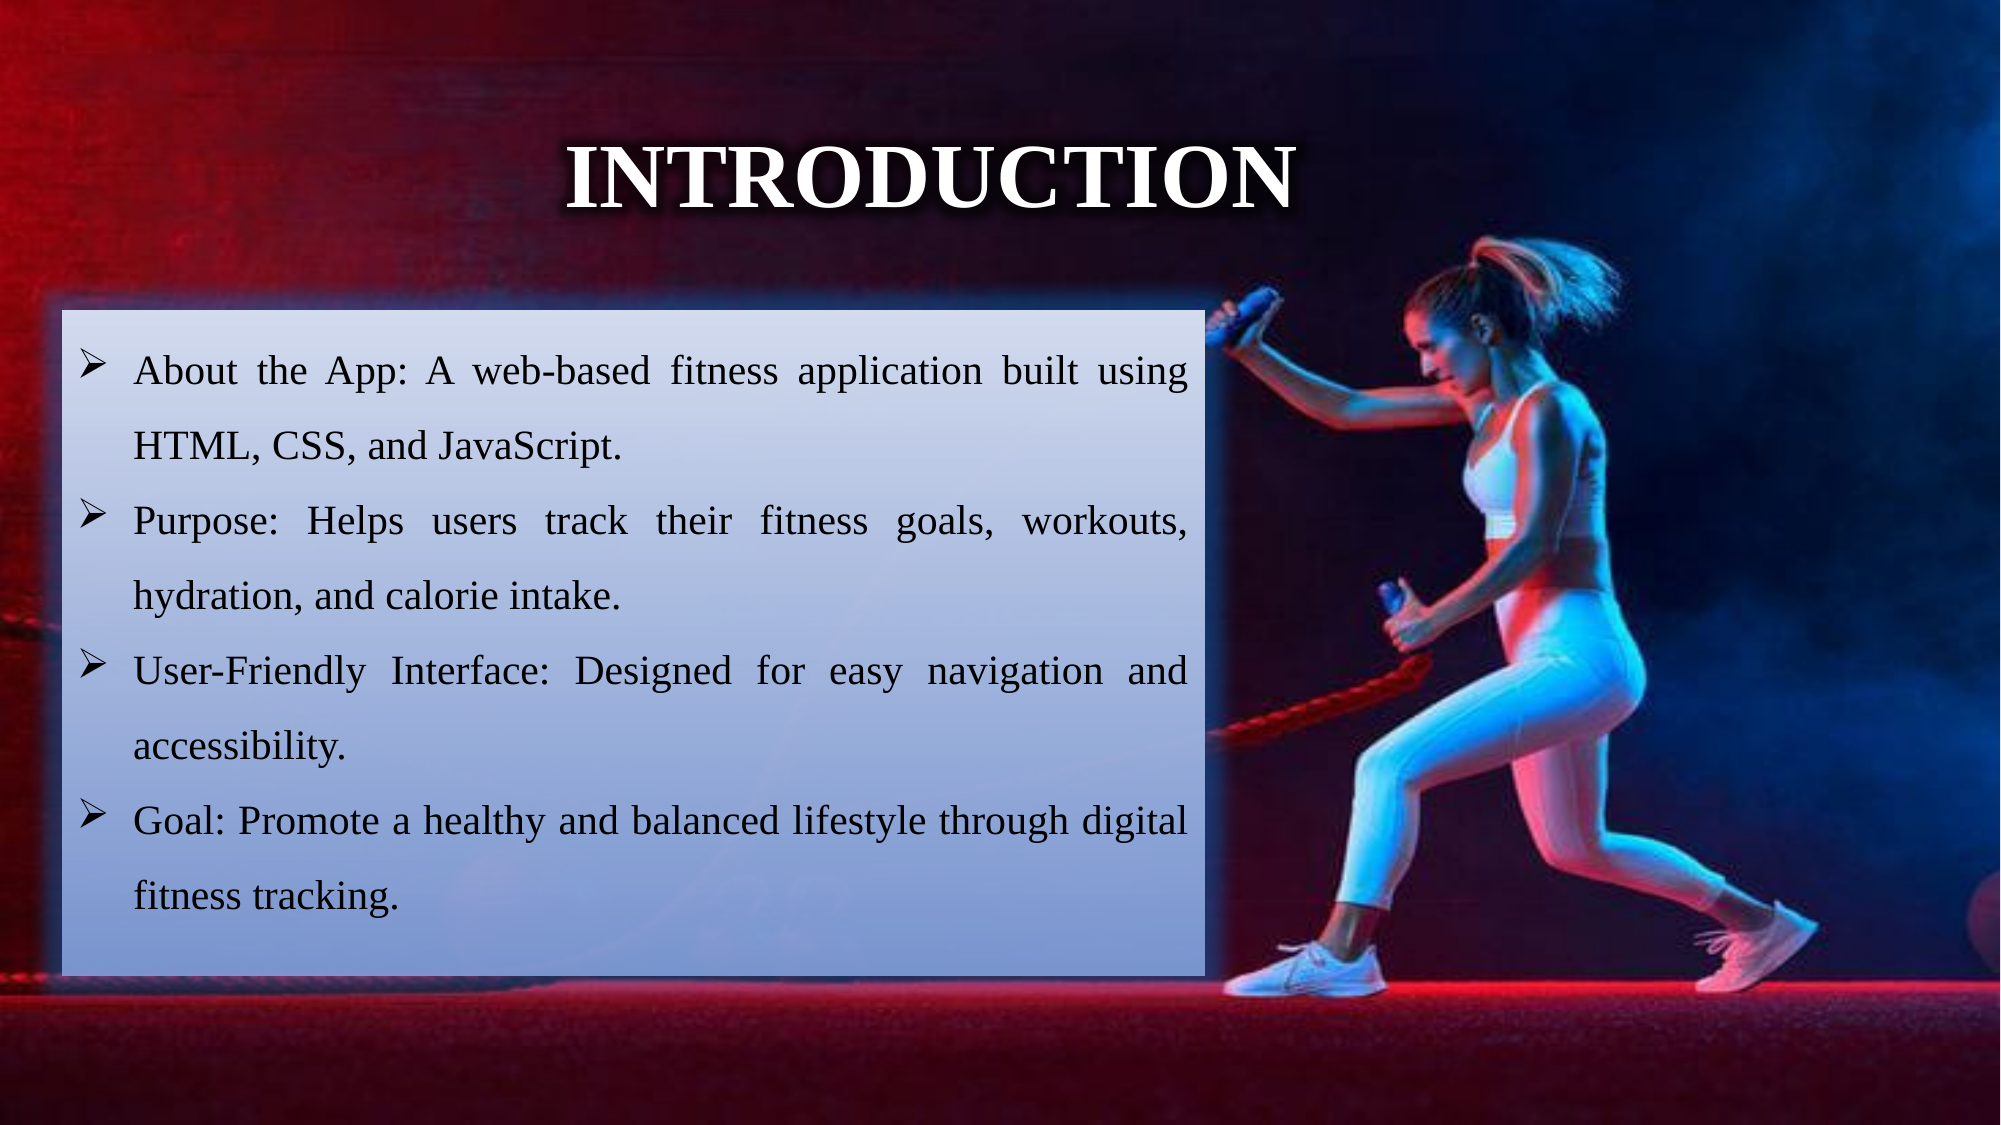

INTRODUCTION
About the App: A web-based fitness application built using HTML, CSS, and JavaScript.
Purpose: Helps users track their fitness goals, workouts, hydration, and calorie intake.
User-Friendly Interface: Designed for easy navigation and accessibility.
Goal: Promote a healthy and balanced lifestyle through digital fitness tracking.